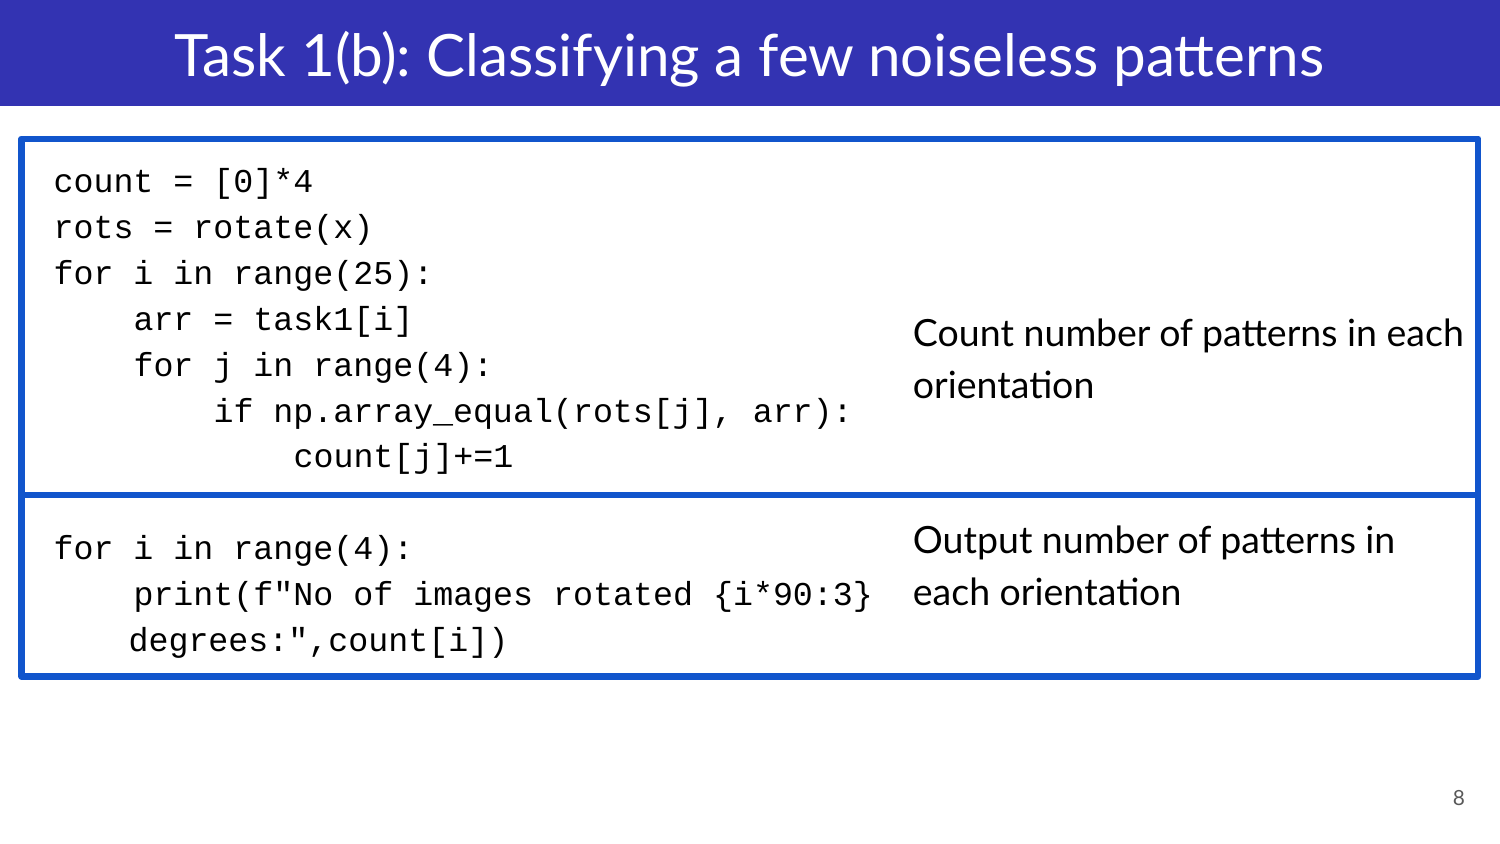

# Task 1(b): Classifying a few noiseless patterns

count = [0]*4
rots = rotate(x)
for i in range(25):
    arr = task1[i]
    for j in range(4):
        if np.array_equal(rots[j], arr):
            count[j]+=1

for i in range(4):
    print(f"No of images rotated {i*90:3}
degrees:",count[i])

Count number of patterns in each orientation

Output number of patterns in each orientation

8